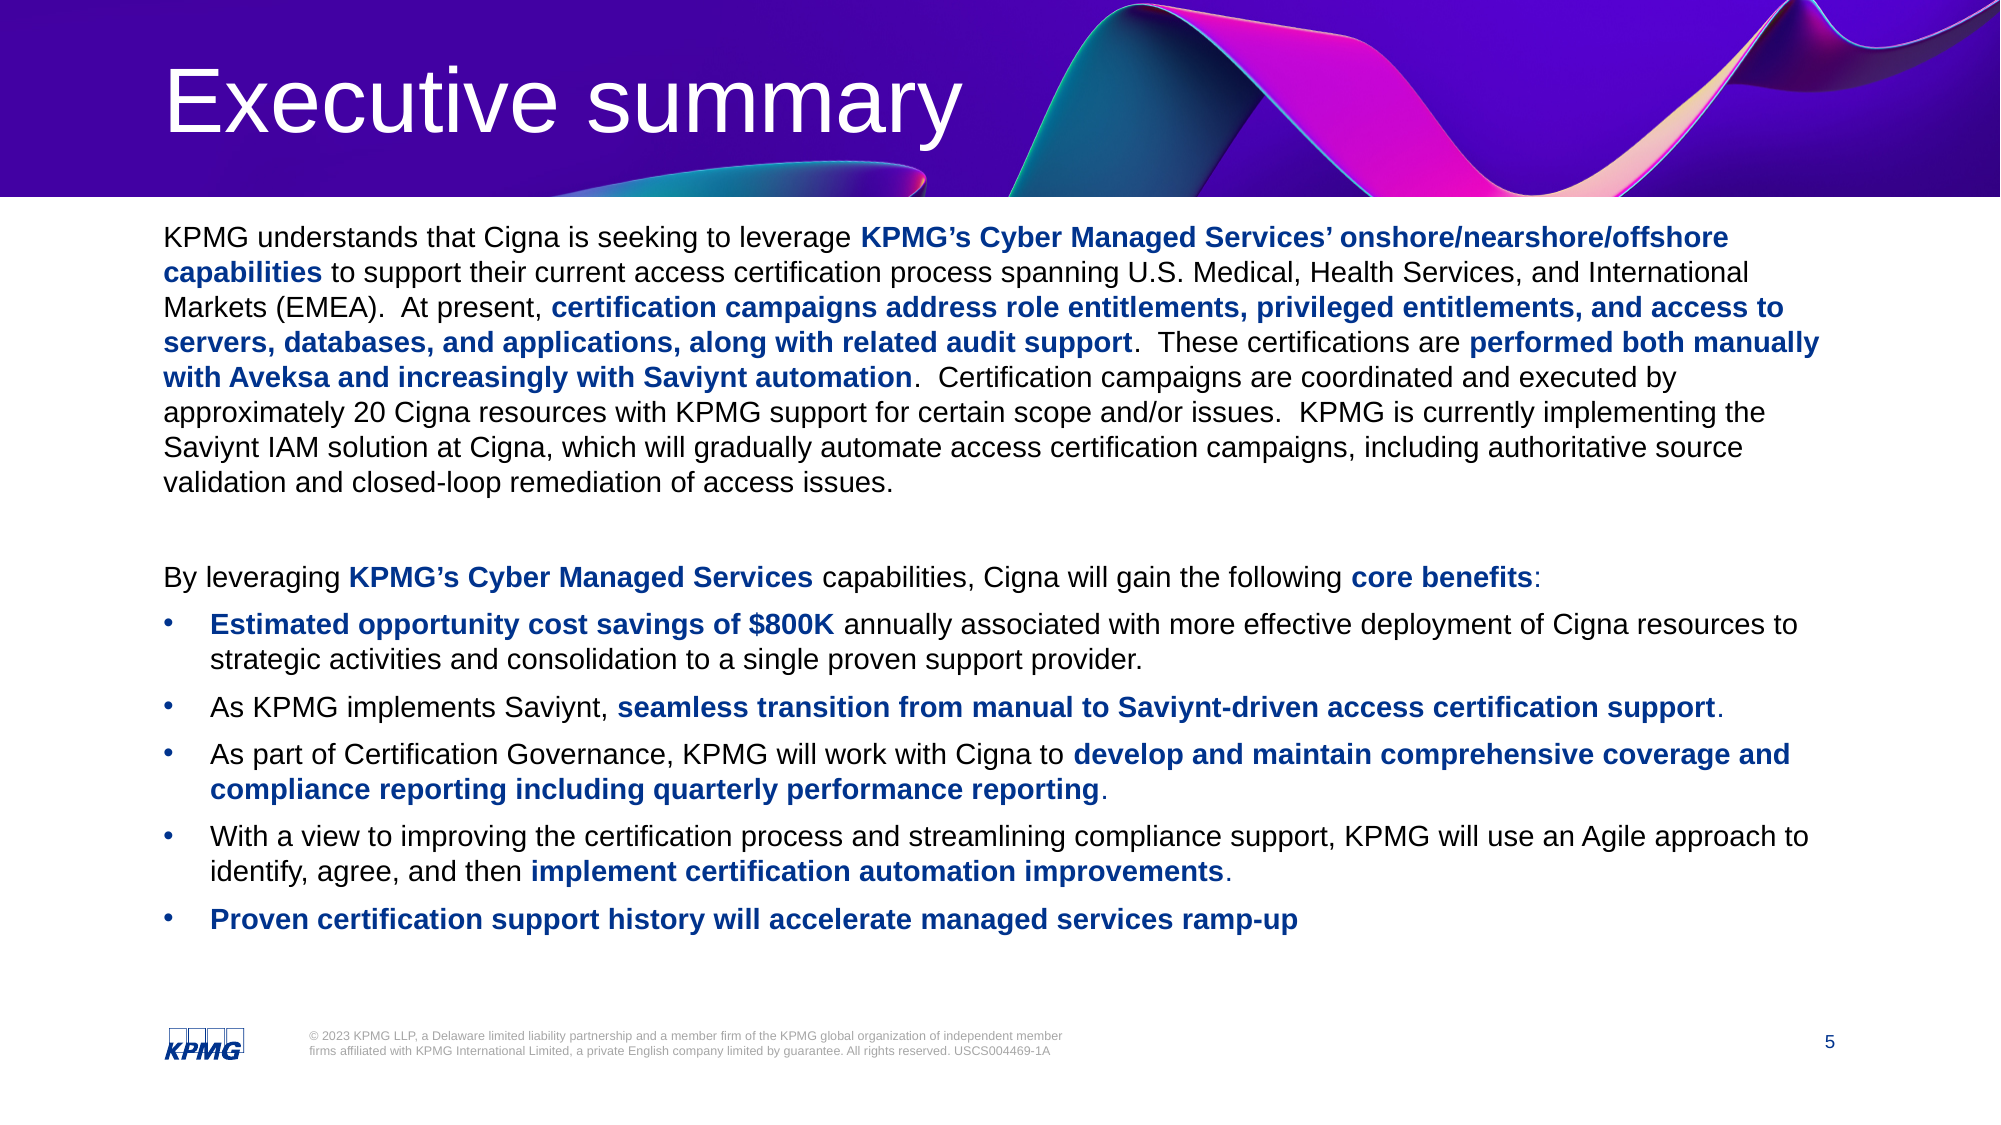

# Executive summary
KPMG understands that Cigna is seeking to leverage KPMG’s Cyber Managed Services’ onshore/nearshore/offshore capabilities to support their current access certification process spanning U.S. Medical, Health Services, and International Markets (EMEA).  At present, certification campaigns address role entitlements, privileged entitlements, and access to servers, databases, and applications, along with related audit support.  These certifications are performed both manually with Aveksa and increasingly with Saviynt automation.  Certification campaigns are coordinated and executed by approximately 20 Cigna resources with KPMG support for certain scope and/or issues.  KPMG is currently implementing the Saviynt IAM solution at Cigna, which will gradually automate access certification campaigns, including authoritative source validation and closed-loop remediation of access issues.

By leveraging KPMG’s Cyber Managed Services capabilities, Cigna will gain the following core benefits:
Estimated opportunity cost savings of $800K annually associated with more effective deployment of Cigna resources to strategic activities and consolidation to a single proven support provider.
As KPMG implements Saviynt, seamless transition from manual to Saviynt-driven access certification support.
As part of Certification Governance, KPMG will work with Cigna to develop and maintain comprehensive coverage and compliance reporting including quarterly performance reporting.
With a view to improving the certification process and streamlining compliance support, KPMG will use an Agile approach to identify, agree, and then implement certification automation improvements.
Proven certification support history will accelerate managed services ramp-up